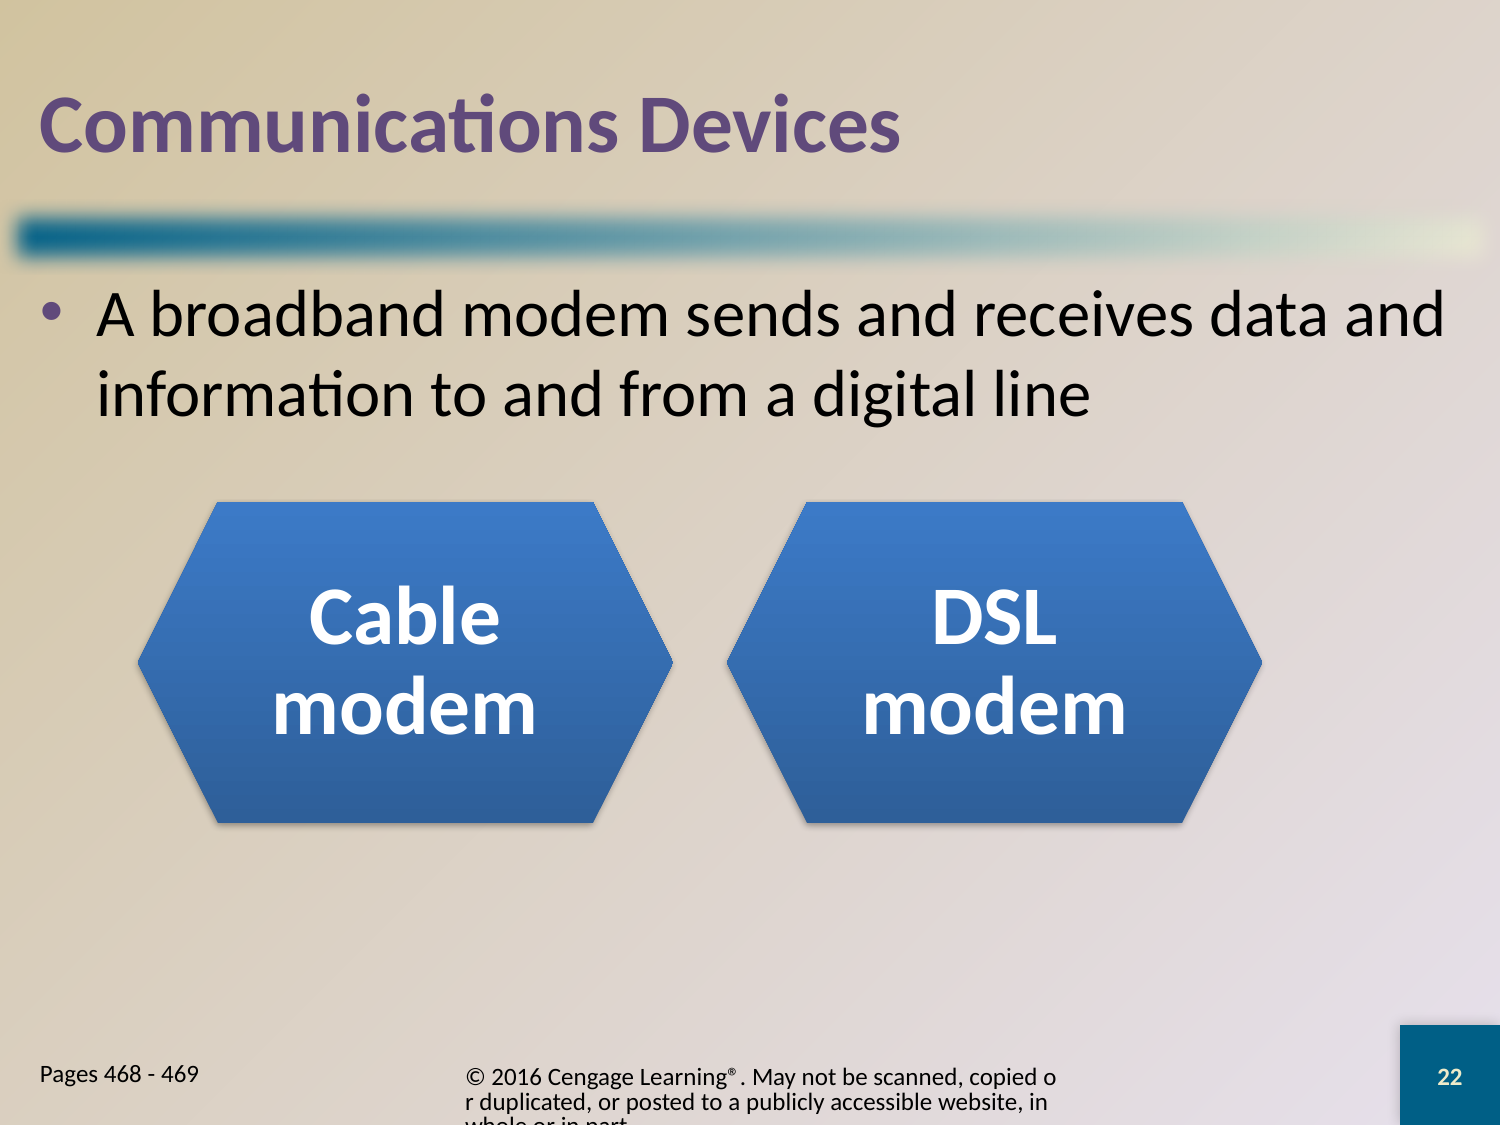

# Communications Devices
A broadband modem sends and receives data and information to and from a digital line
Cable modem
DSL modem
22
© 2016 Cengage Learning®. May not be scanned, copied or duplicated, or posted to a publicly accessible website, in whole or in part.
Pages 468 - 469